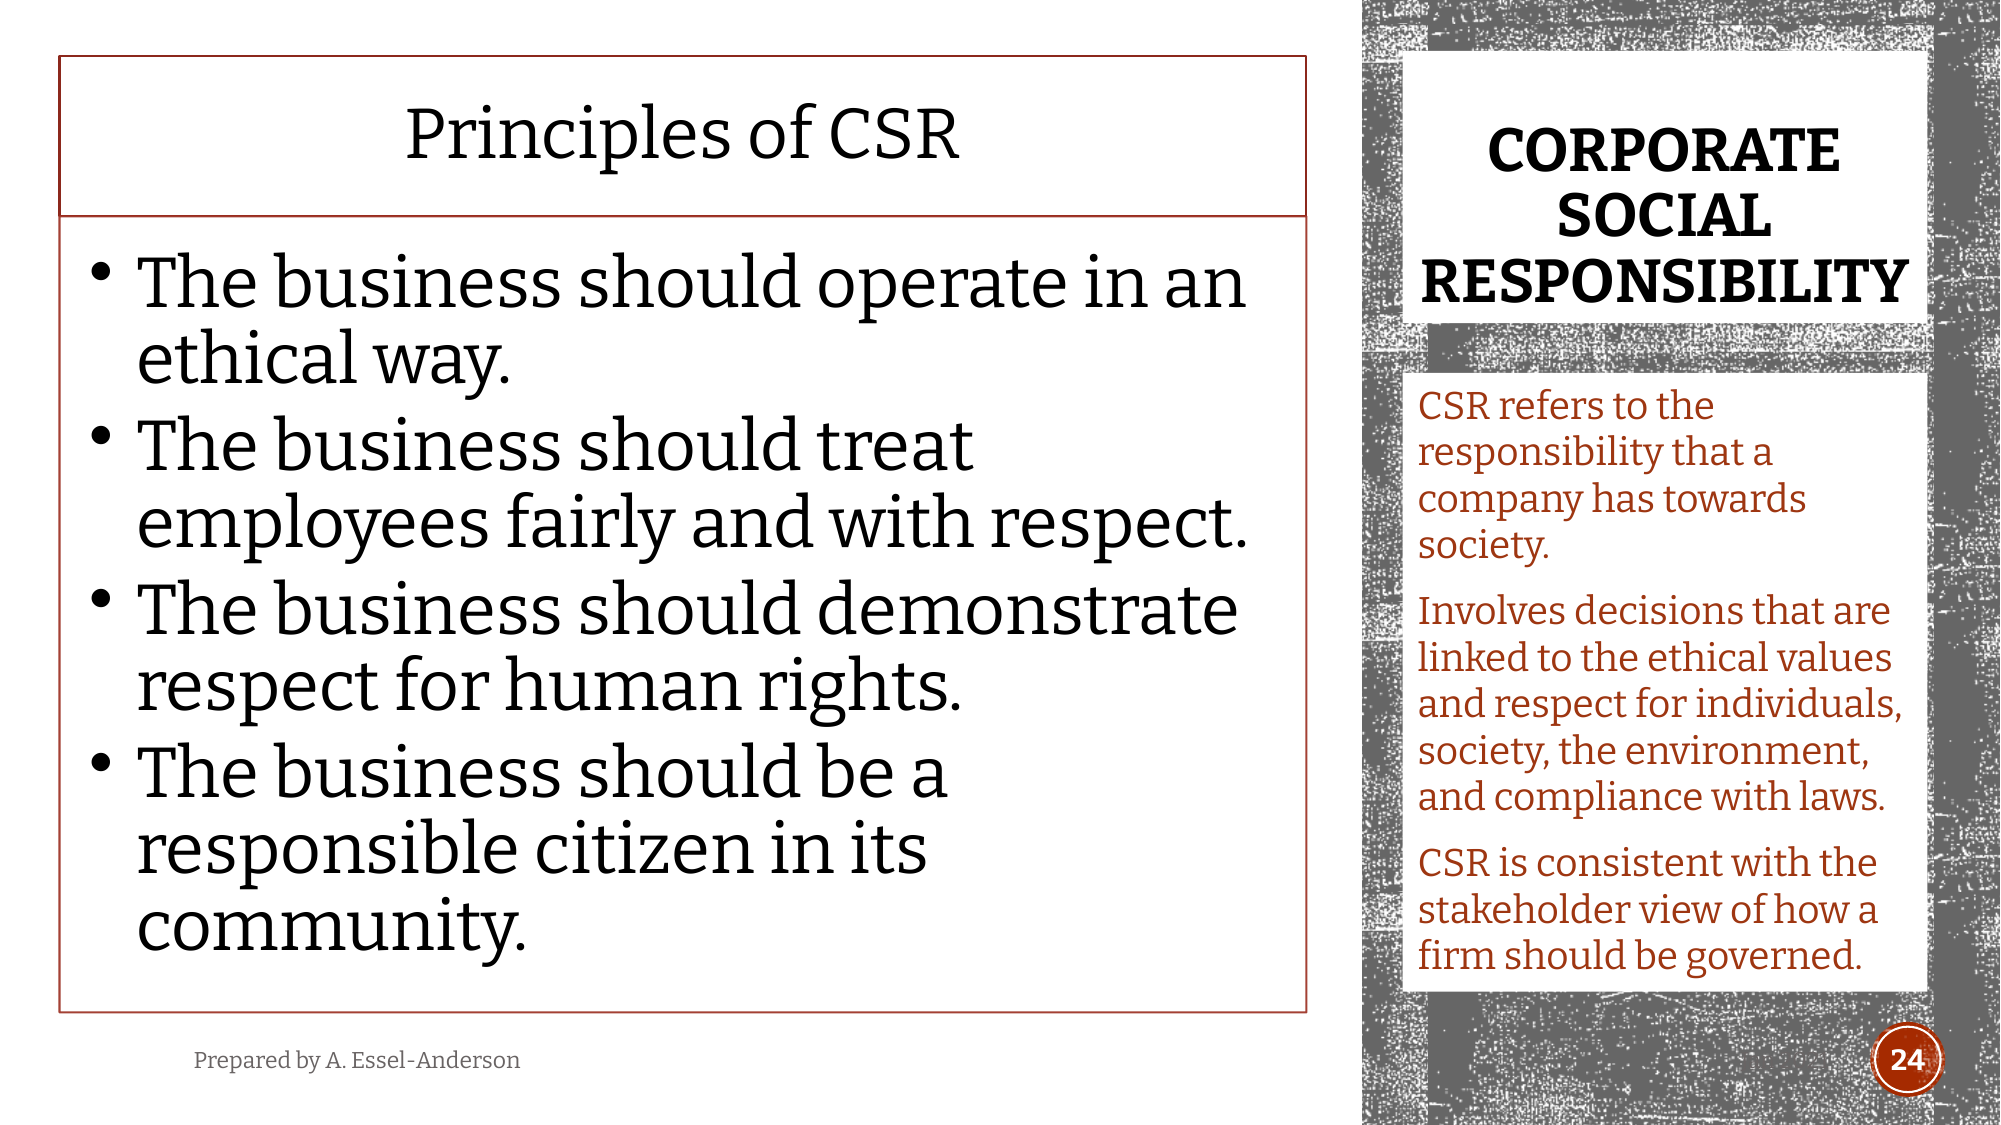

# Corporate Social Responsibility
Principles of CSR
The business should operate in an ethical way.
The business should treat employees fairly and with respect.
The business should demonstrate respect for human rights.
The business should be a responsible citizen in its community.
CSR refers to the responsibility that a company has towards society.
Involves decisions that are linked to the ethical values and respect for individuals, society, the environment, and compliance with laws.
CSR is consistent with the stakeholder view of how a firm should be governed.
Prepared by A. Essel-Anderson
Jan 2021
24